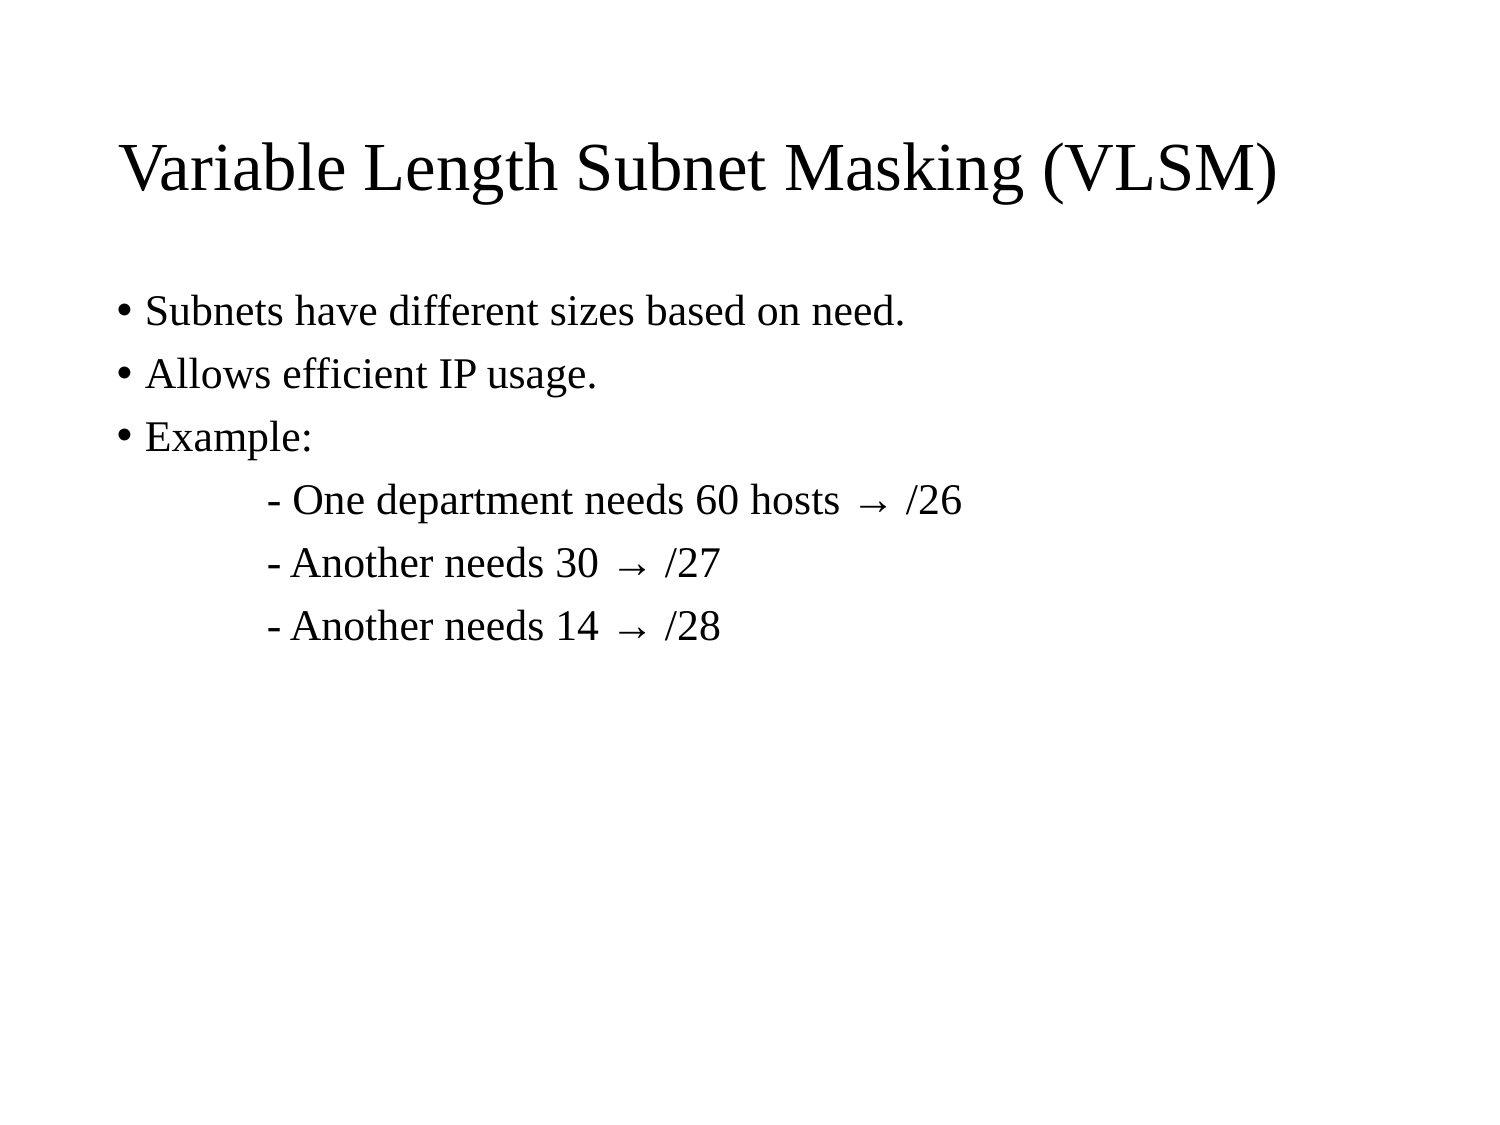

# Variable Length Subnet Masking (VLSM)
Subnets have different sizes based on need.
Allows efficient IP usage.
Example:
	- One department needs 60 hosts → /26
	- Another needs 30 → /27
	- Another needs 14 → /28